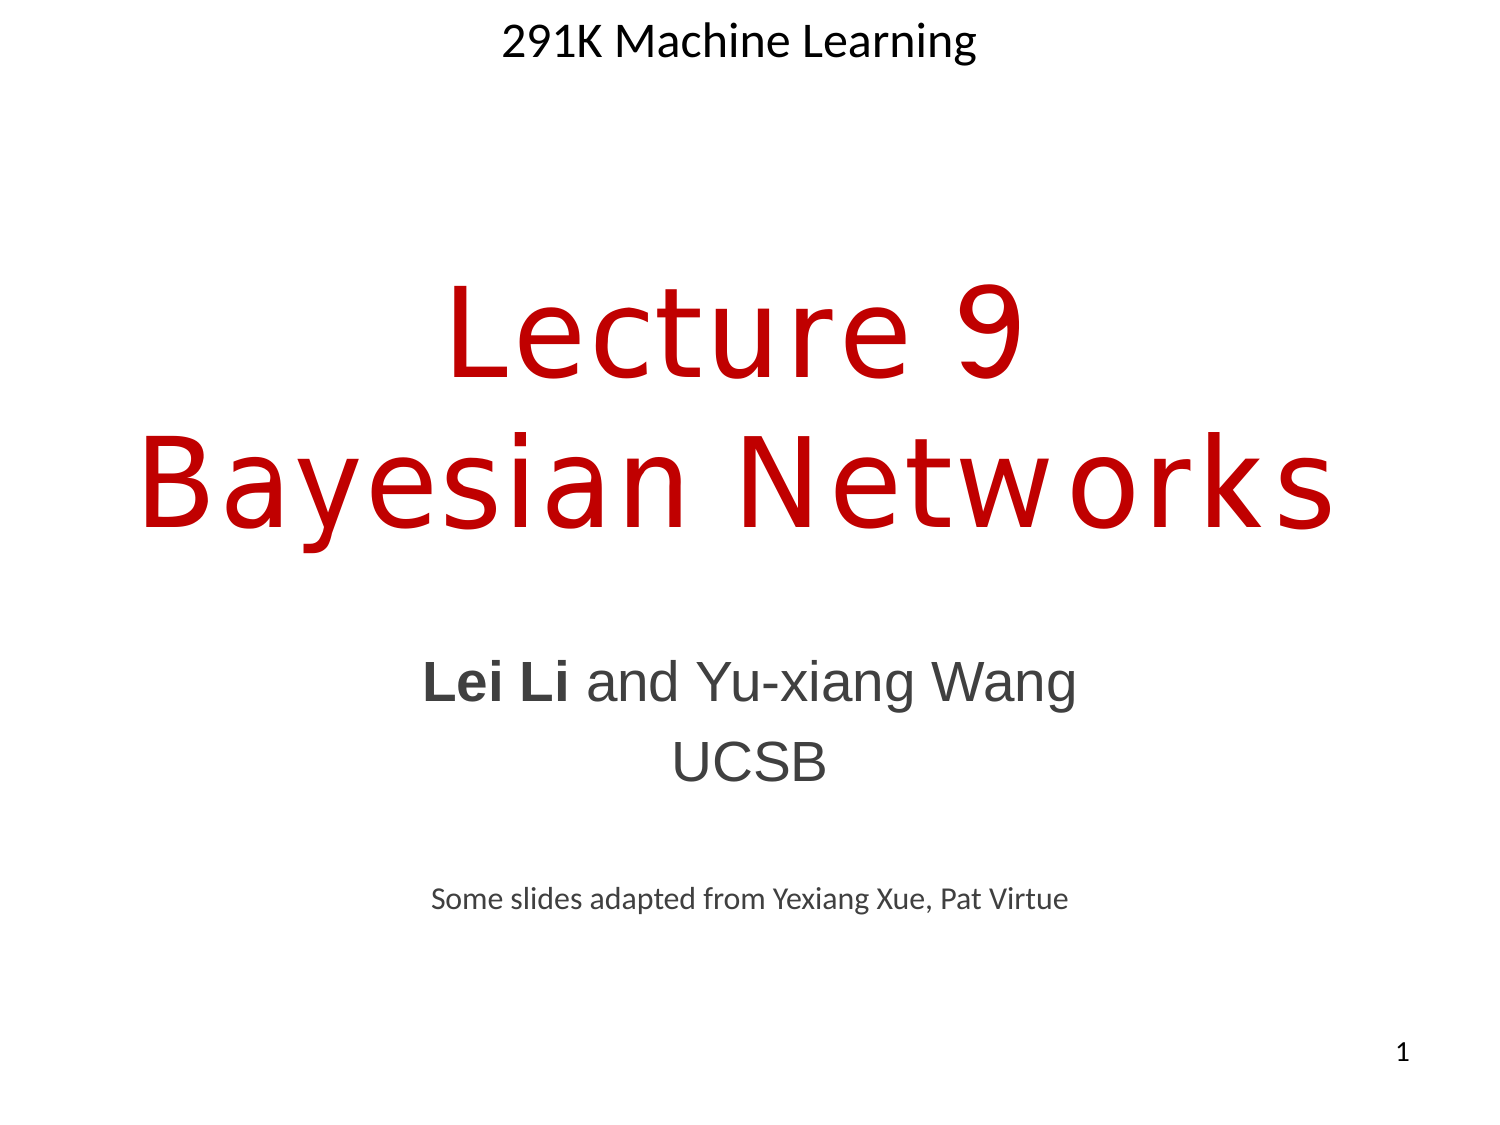

291K Machine Learning
# Lecture 9 Bayesian Networks
Lei Li and Yu-xiang Wang
UCSB

Some slides adapted from Yexiang Xue, Pat Virtue
1